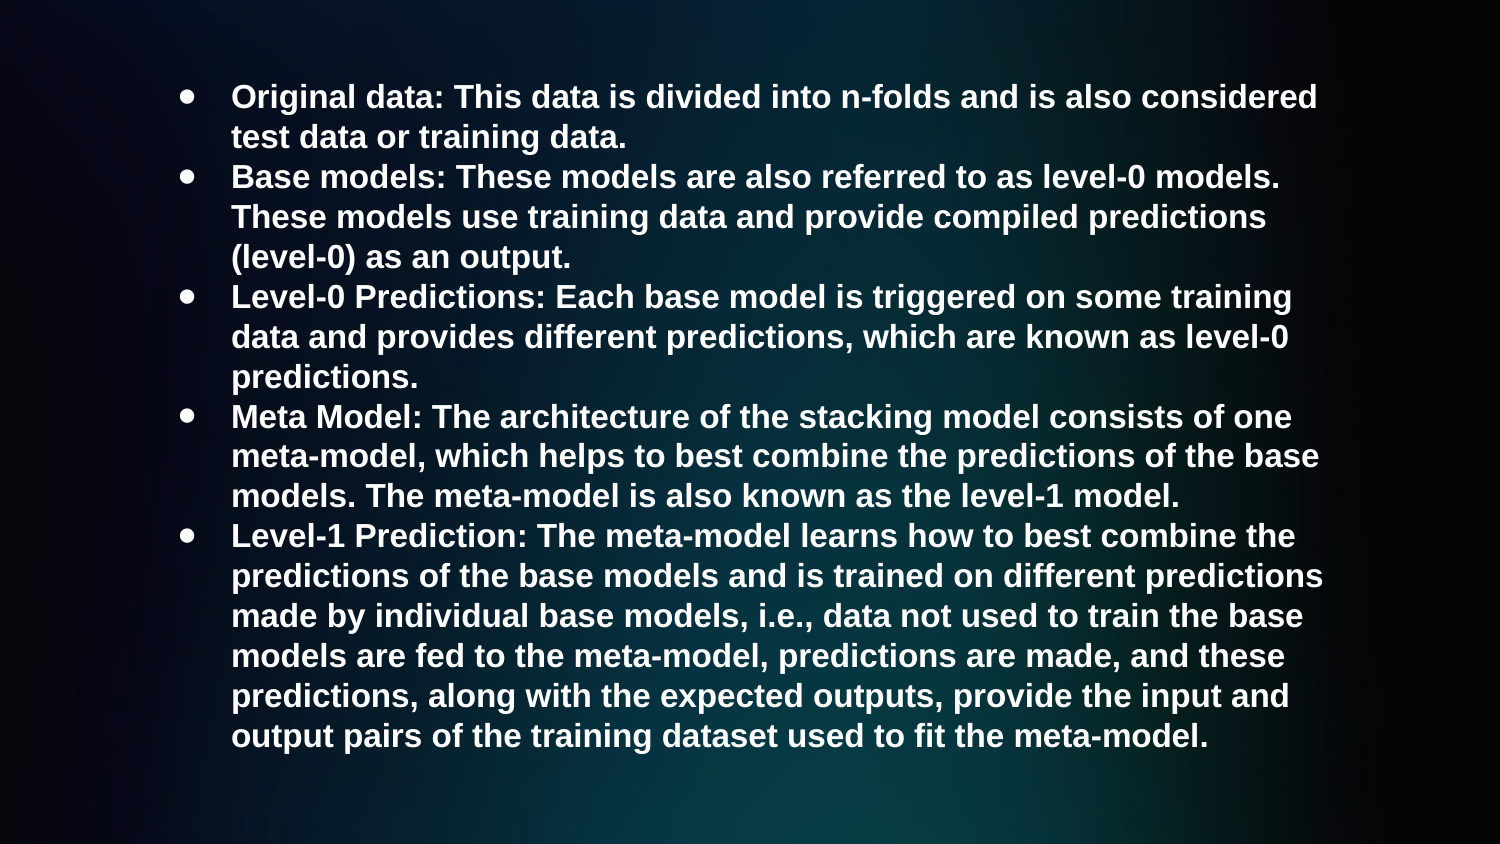

Original data: This data is divided into n-folds and is also considered test data or training data.
Base models: These models are also referred to as level-0 models. These models use training data and provide compiled predictions (level-0) as an output.
Level-0 Predictions: Each base model is triggered on some training data and provides different predictions, which are known as level-0 predictions.
Meta Model: The architecture of the stacking model consists of one meta-model, which helps to best combine the predictions of the base models. The meta-model is also known as the level-1 model.
Level-1 Prediction: The meta-model learns how to best combine the predictions of the base models and is trained on different predictions made by individual base models, i.e., data not used to train the base models are fed to the meta-model, predictions are made, and these predictions, along with the expected outputs, provide the input and output pairs of the training dataset used to fit the meta-model.